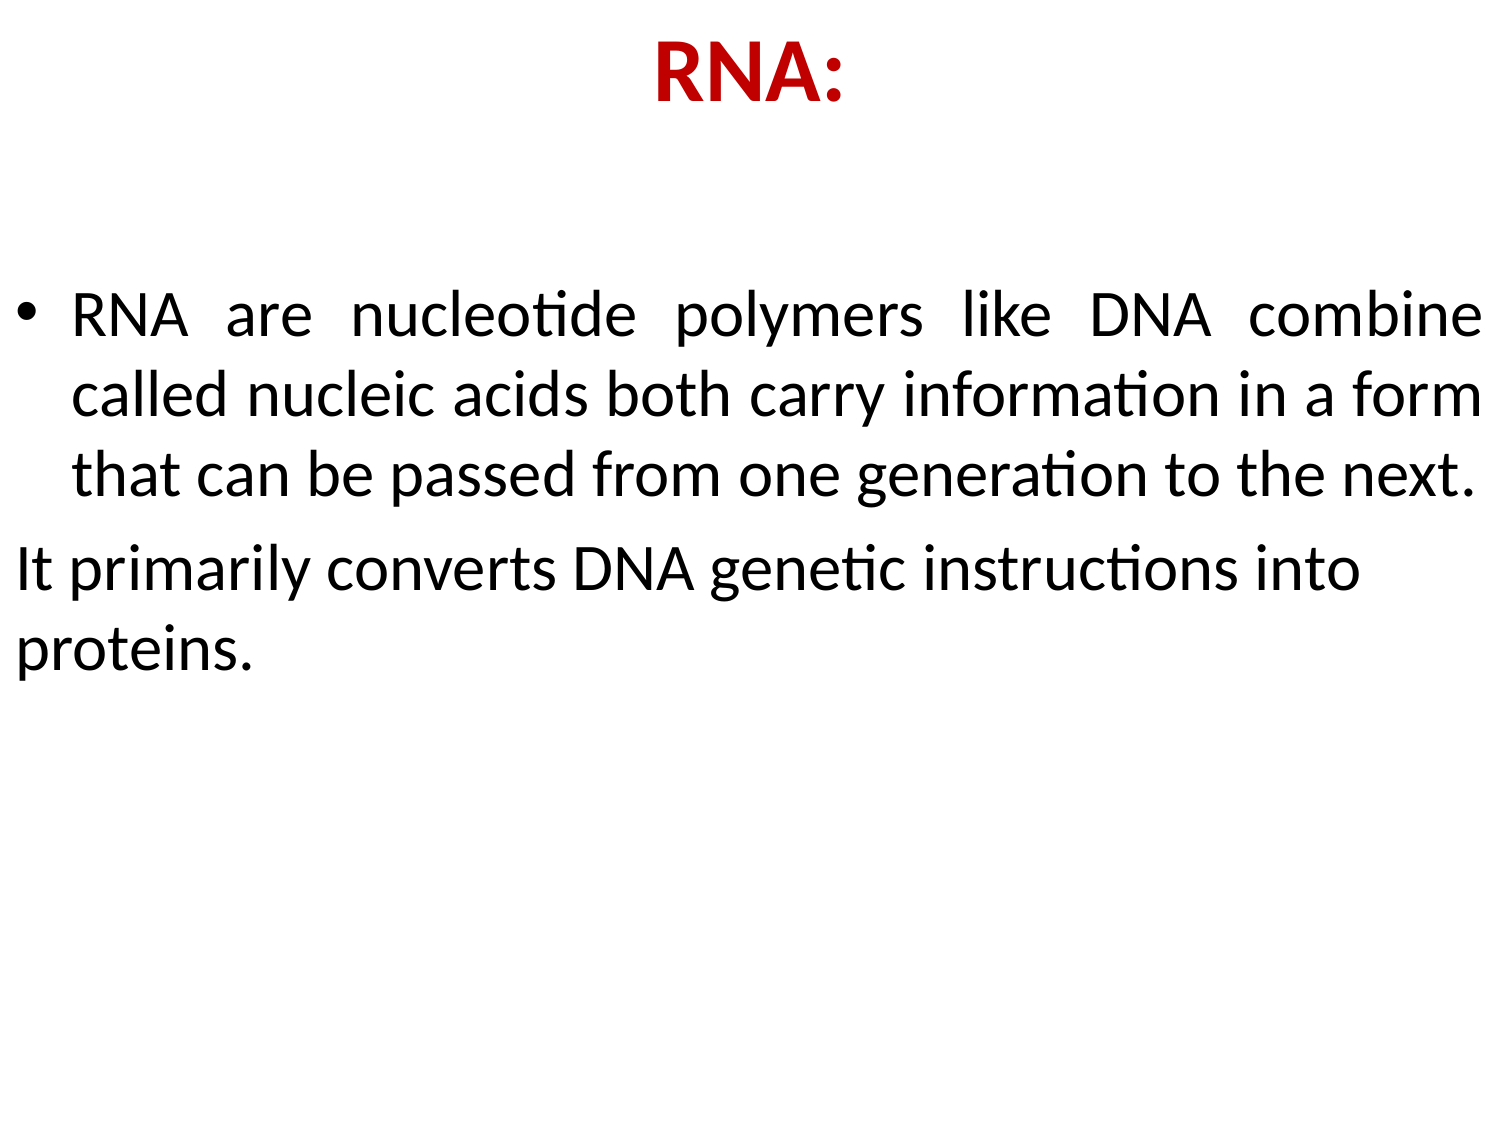

# RNA:
RNA are nucleotide polymers like DNA combine called nucleic acids both carry information in a form that can be passed from one generation to the next.
It primarily converts DNA genetic instructions into proteins.